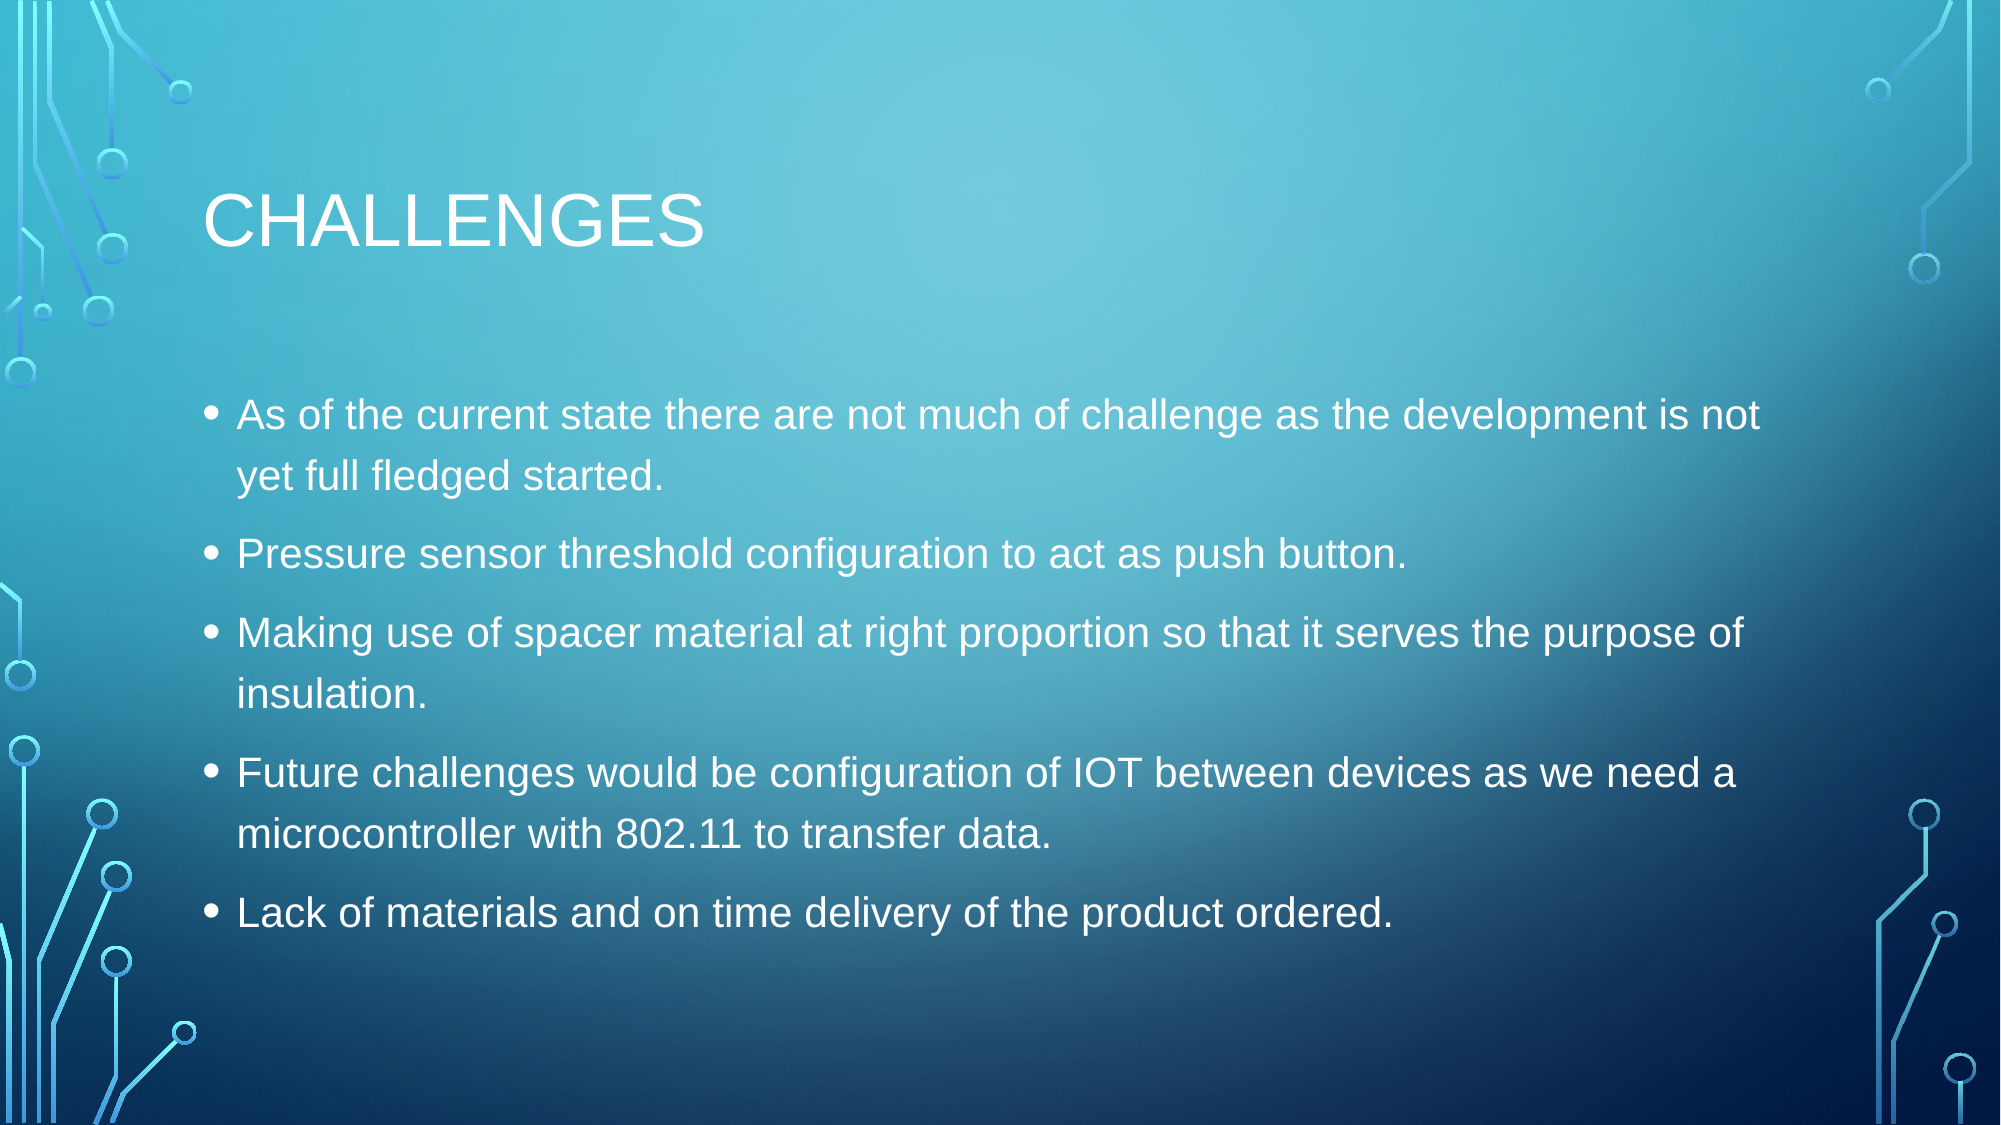

# Challenges
As of the current state there are not much of challenge as the development is not yet full fledged started.
Pressure sensor threshold configuration to act as push button.
Making use of spacer material at right proportion so that it serves the purpose of insulation.
Future challenges would be configuration of IOT between devices as we need a microcontroller with 802.11 to transfer data.
Lack of materials and on time delivery of the product ordered.